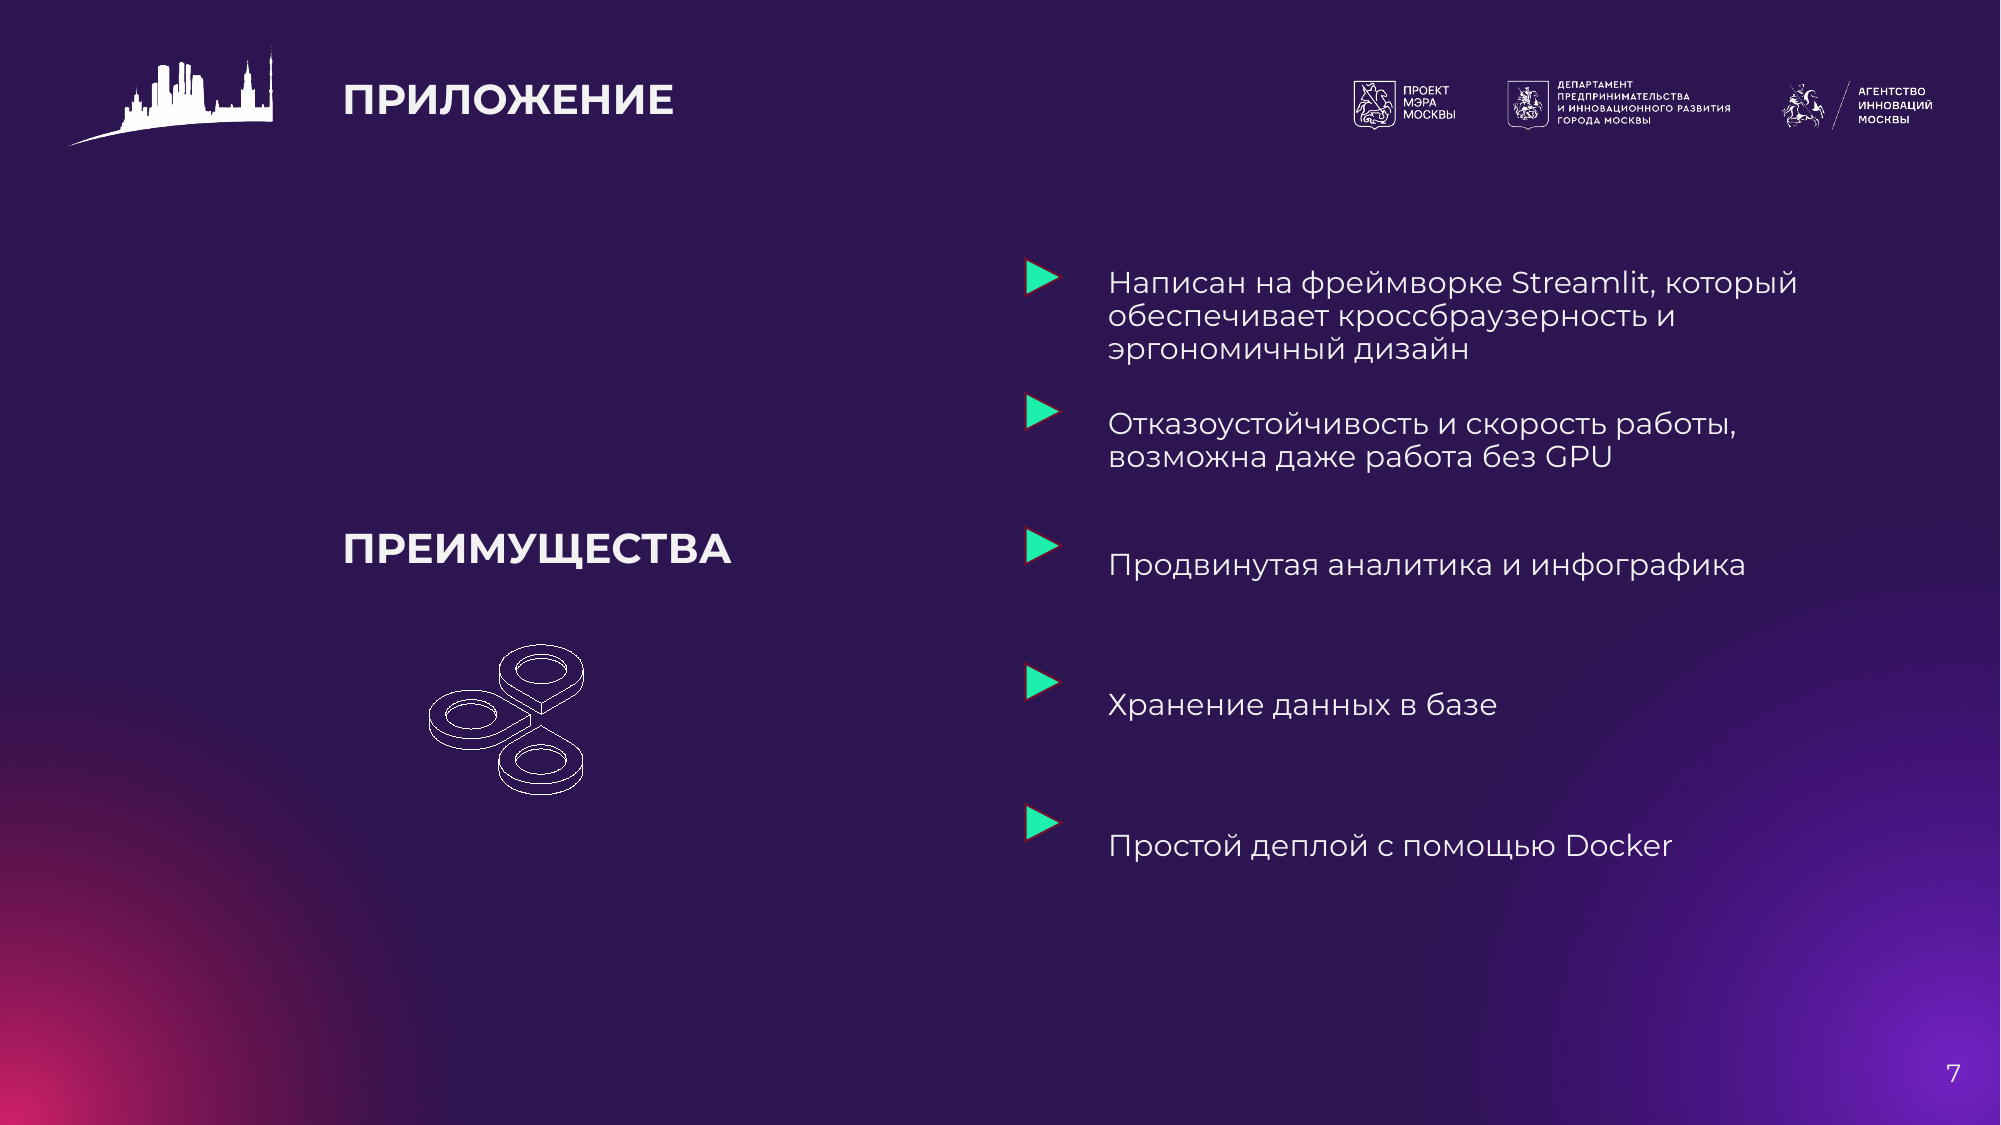

# ПРИЛОЖЕНИЕ

Написан на фреймворке Streamlit, который обеспечивает кроссбраузерность и эргономичный дизайн

Отказоустойчивость и скорость работы, возможна даже работа без GPU
ПРЕИМУЩЕСТВА

Продвинутая аналитика и инфографика

Хранение данных в базе

Простой деплой с помощью Docker
7